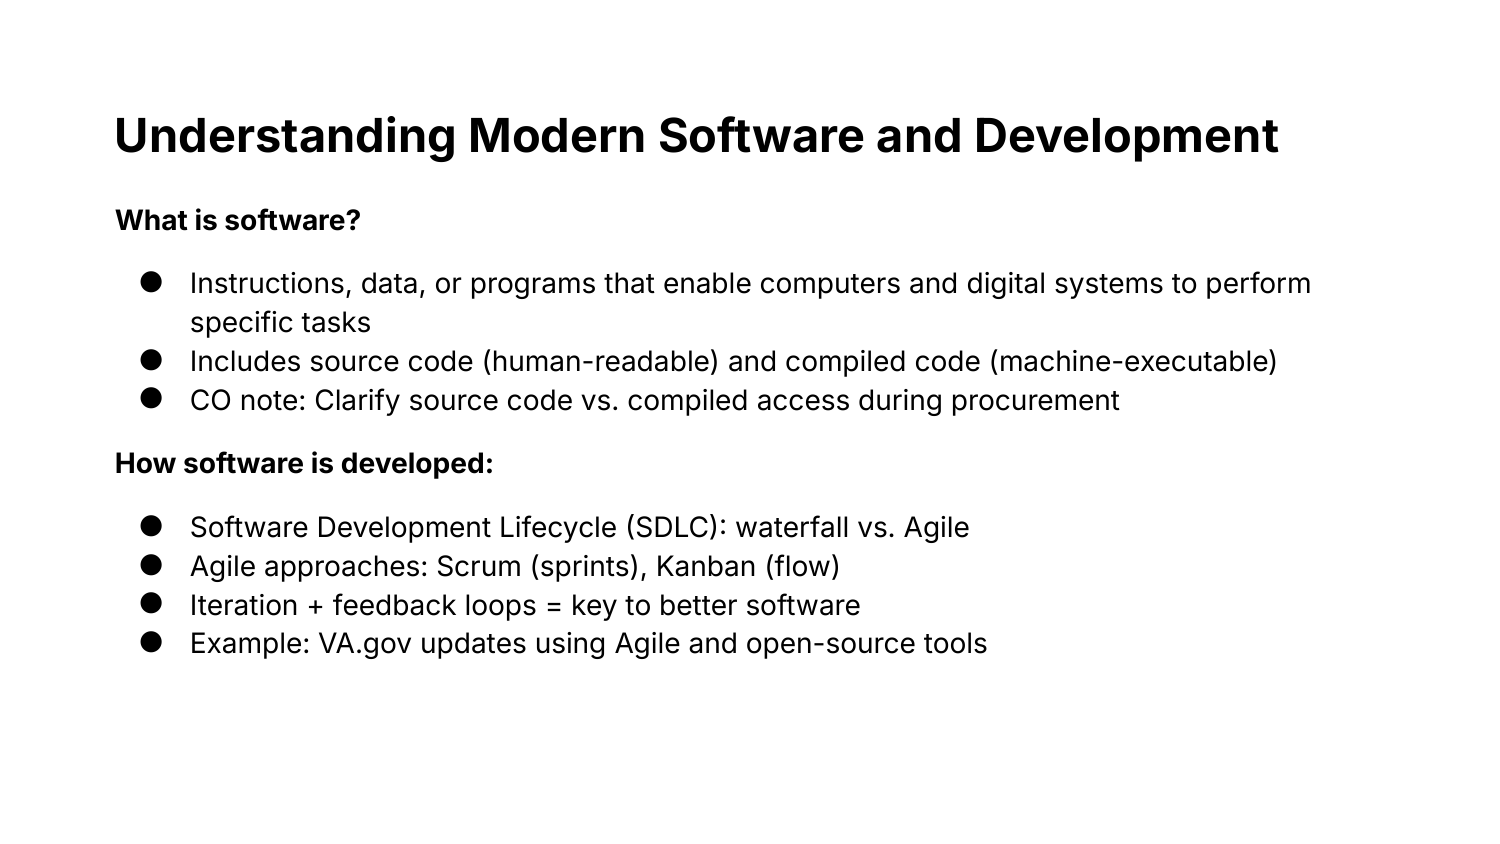

Understanding Modern Software and Development
What is software?
Instructions, data, or programs that enable computers and digital systems to perform specific tasks
Includes source code (human-readable) and compiled code (machine-executable)
CO note: Clarify source code vs. compiled access during procurement
How software is developed:
Software Development Lifecycle (SDLC): waterfall vs. Agile
Agile approaches: Scrum (sprints), Kanban (flow)
Iteration + feedback loops = key to better software
Example: VA.gov updates using Agile and open-source tools